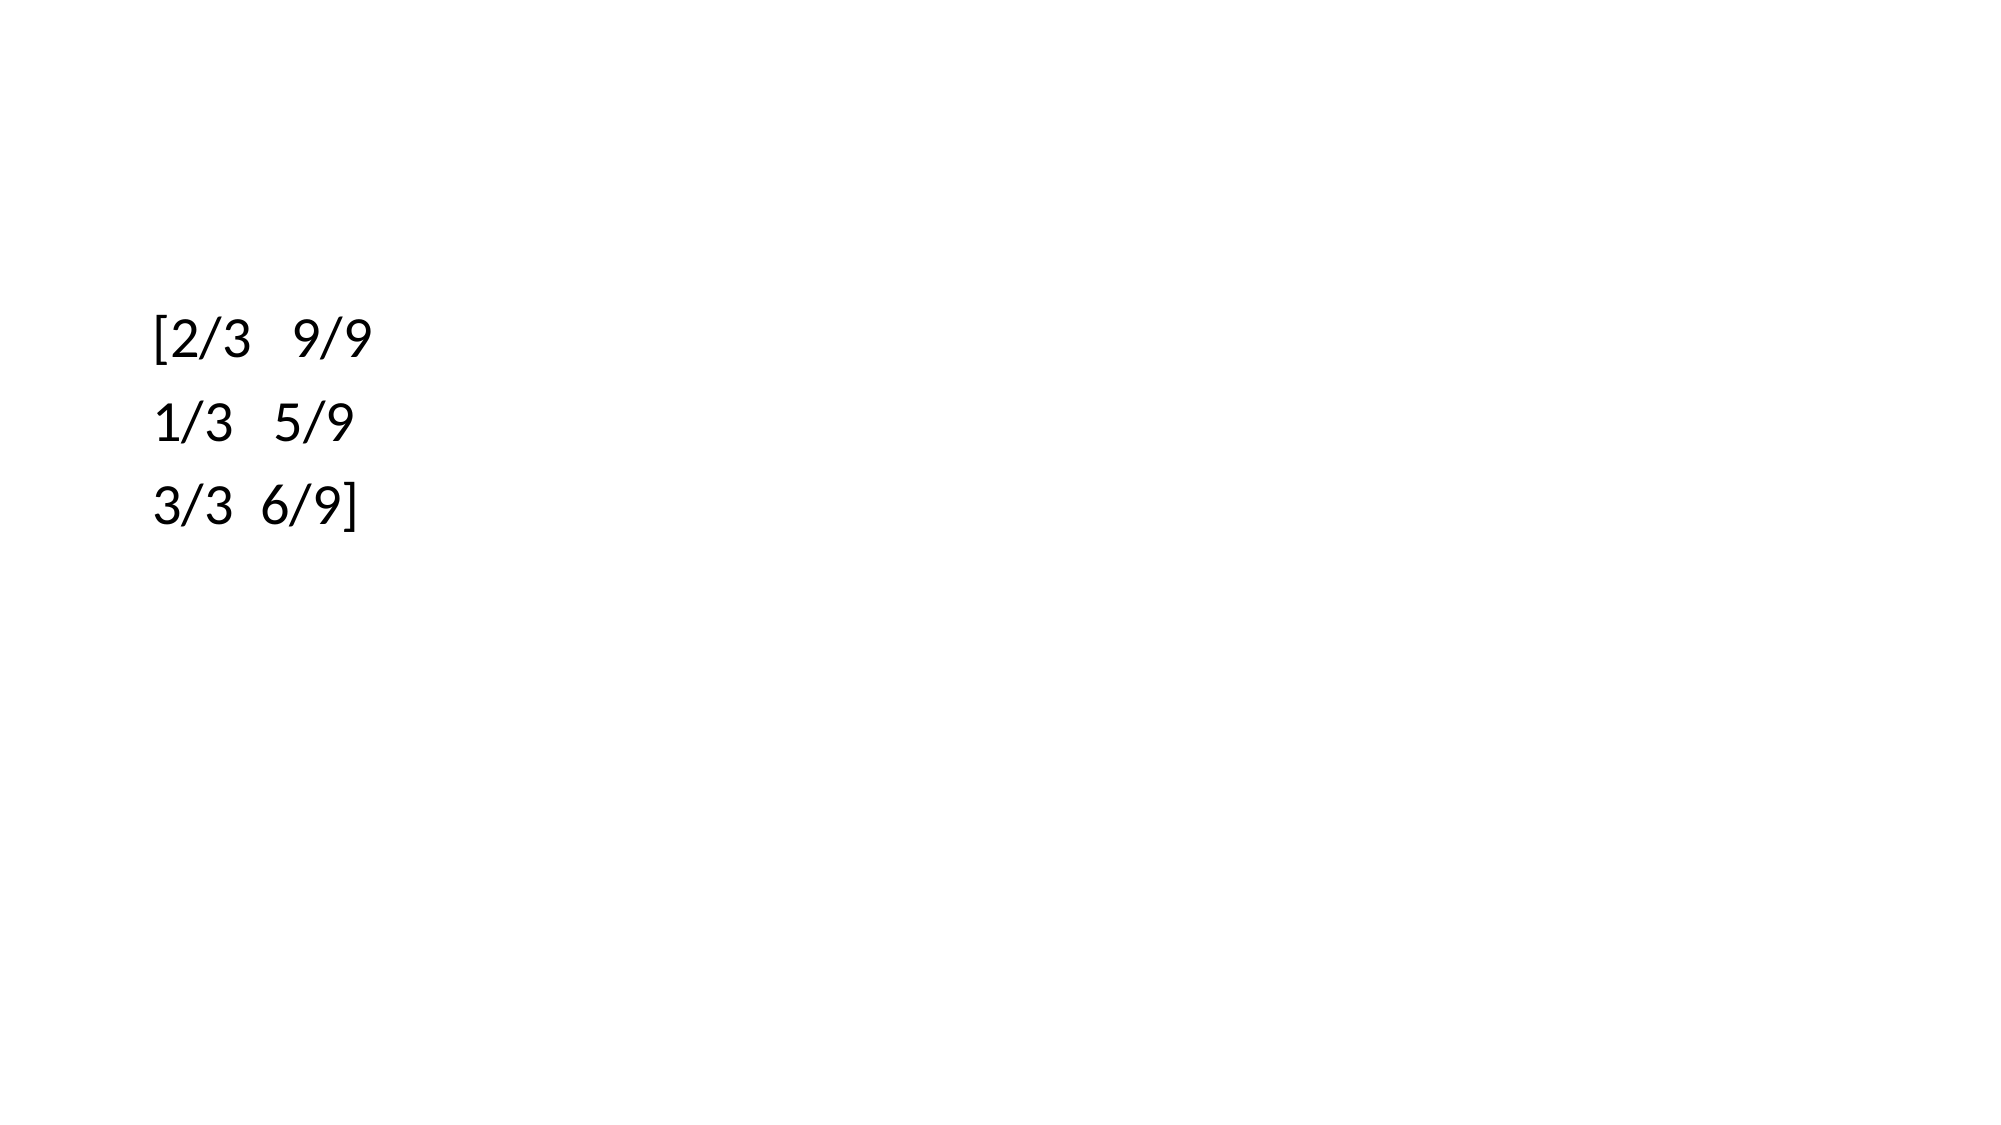

#
[2/3   9/9
1/3   5/9
3/3  6/9]